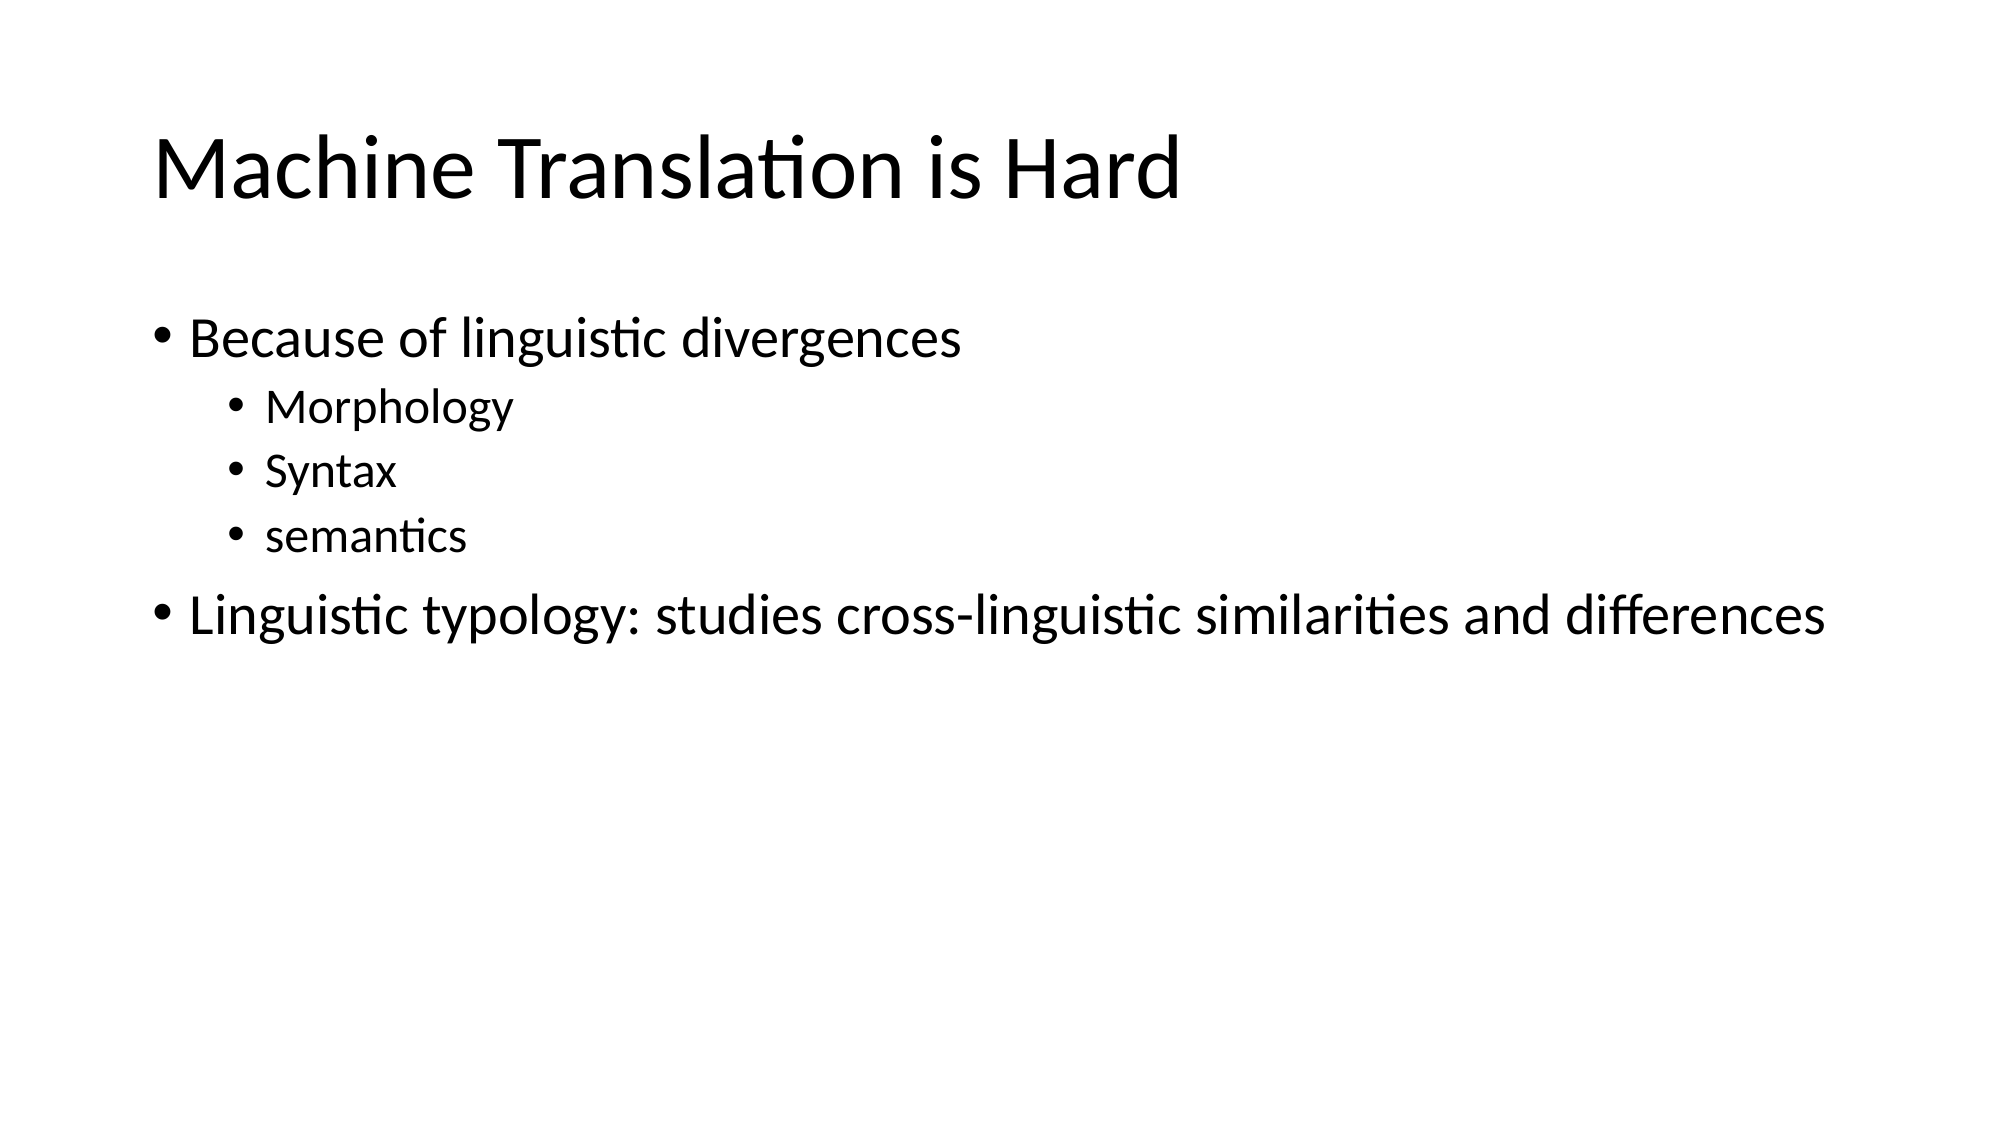

# Machine Translation is Hard
Because of linguistic divergences
Morphology
Syntax
semantics
Linguistic typology: studies cross-linguistic similarities and differences